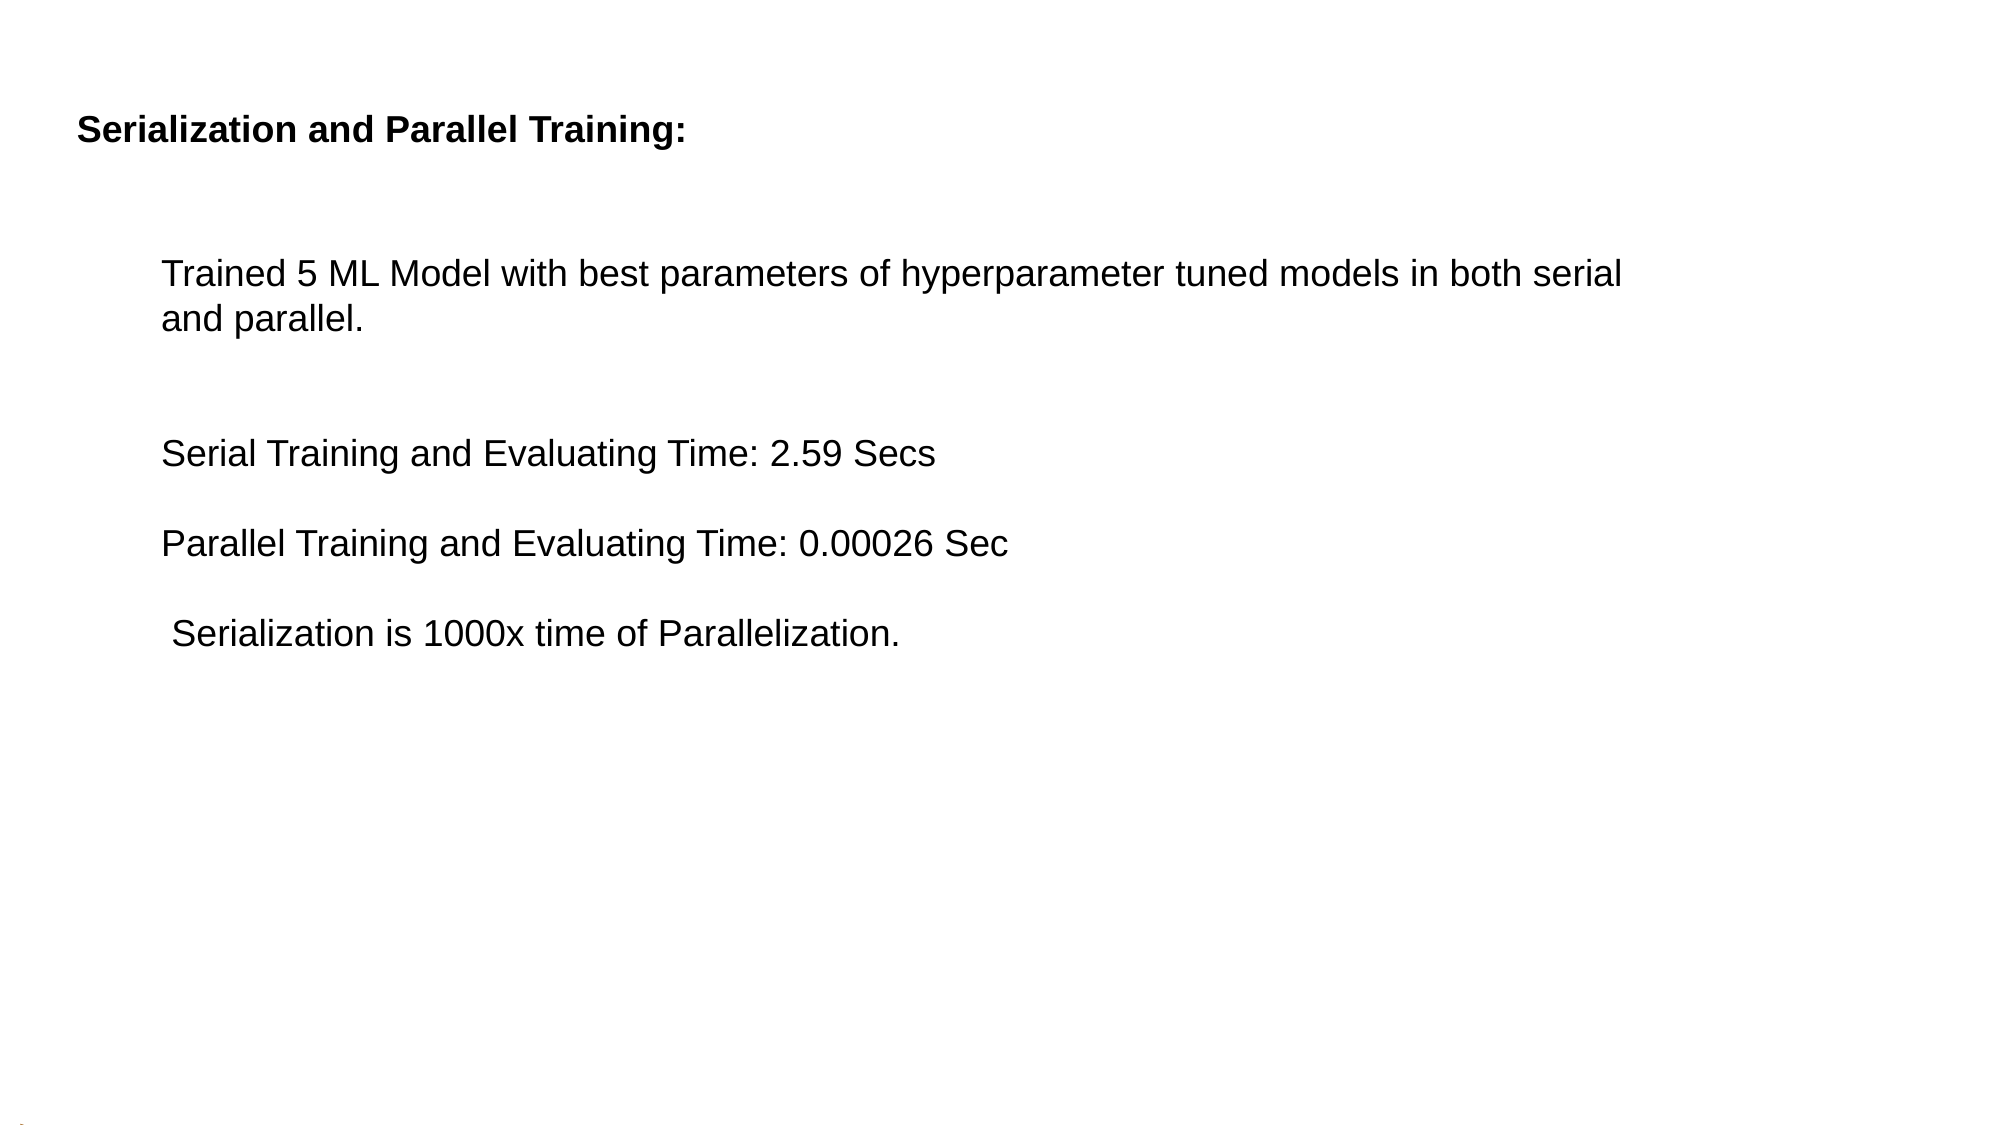

Serialization and Parallel Training:

Trained 5 ML Model with best parameters of hyperparameter tuned models in both serial and parallel.

Serial Training and Evaluating Time: 2.59 Secs

Parallel Training and Evaluating Time: 0.00026 Sec

 Serialization is 1000x time of Parallelization.